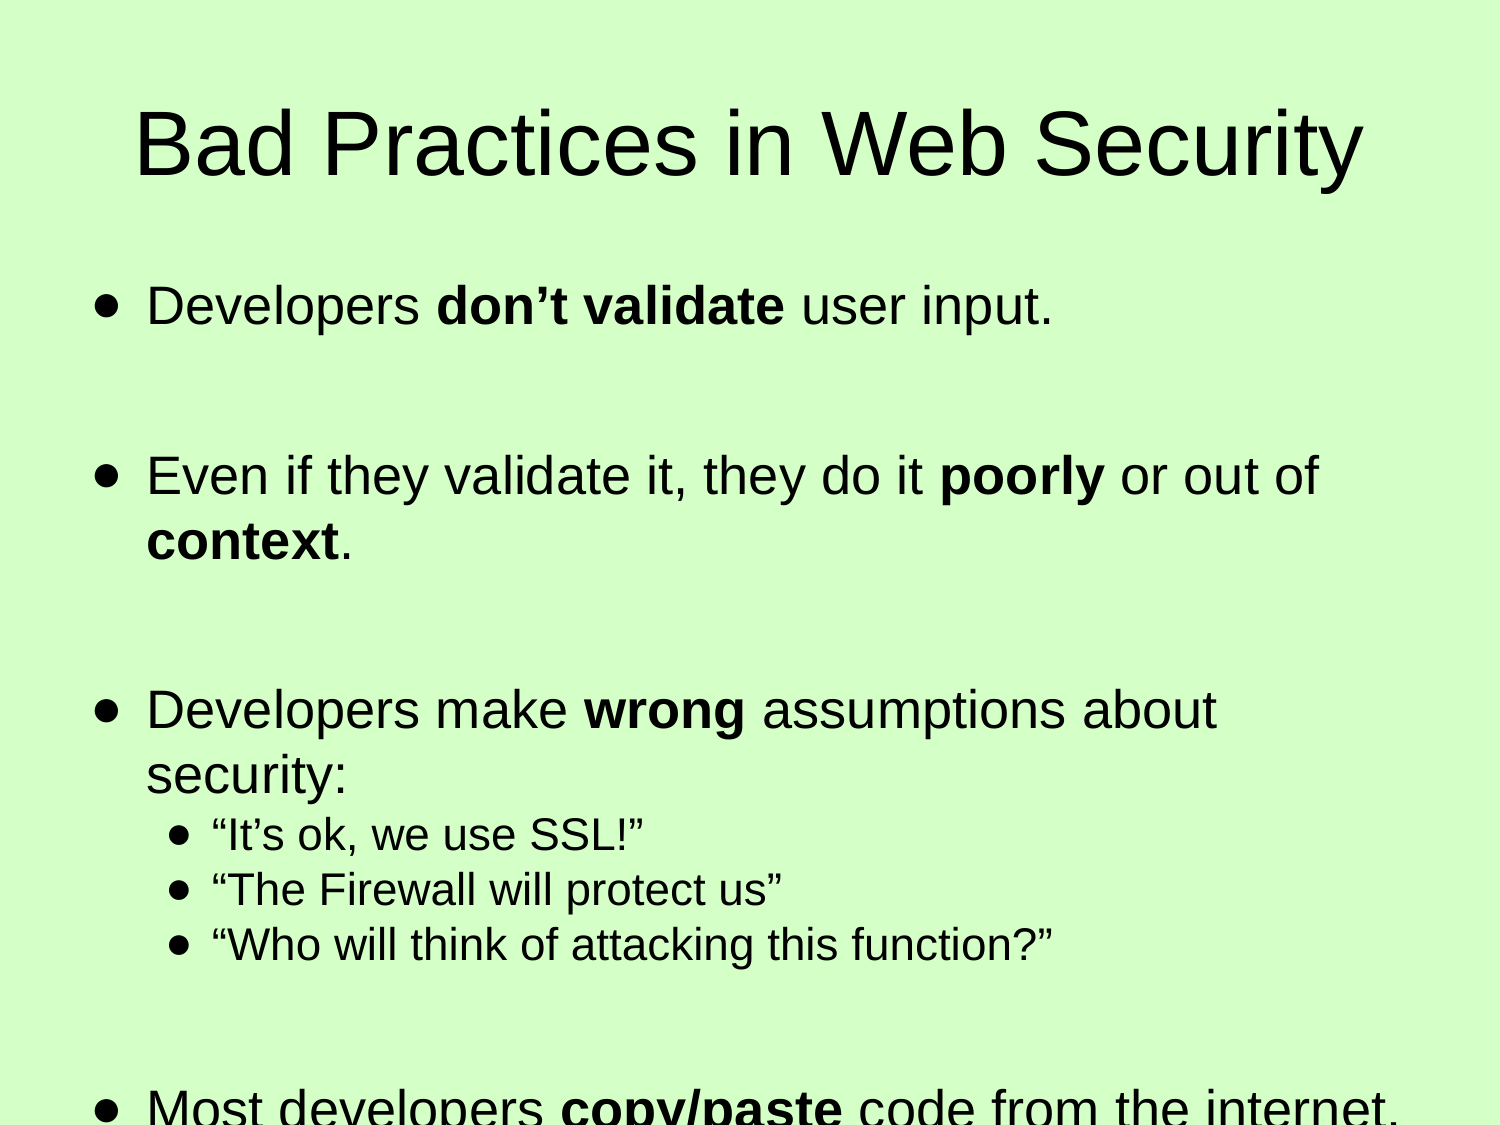

# Bad Practices in Web Security
Developers don’t validate user input.

Even if they validate it, they do it poorly or out of context.

Developers make wrong assumptions about security:
“It’s ok, we use SSL!”
“The Firewall will protect us”
“Who will think of attacking this function?”

Most developers copy/paste code from the internet. Admit it.